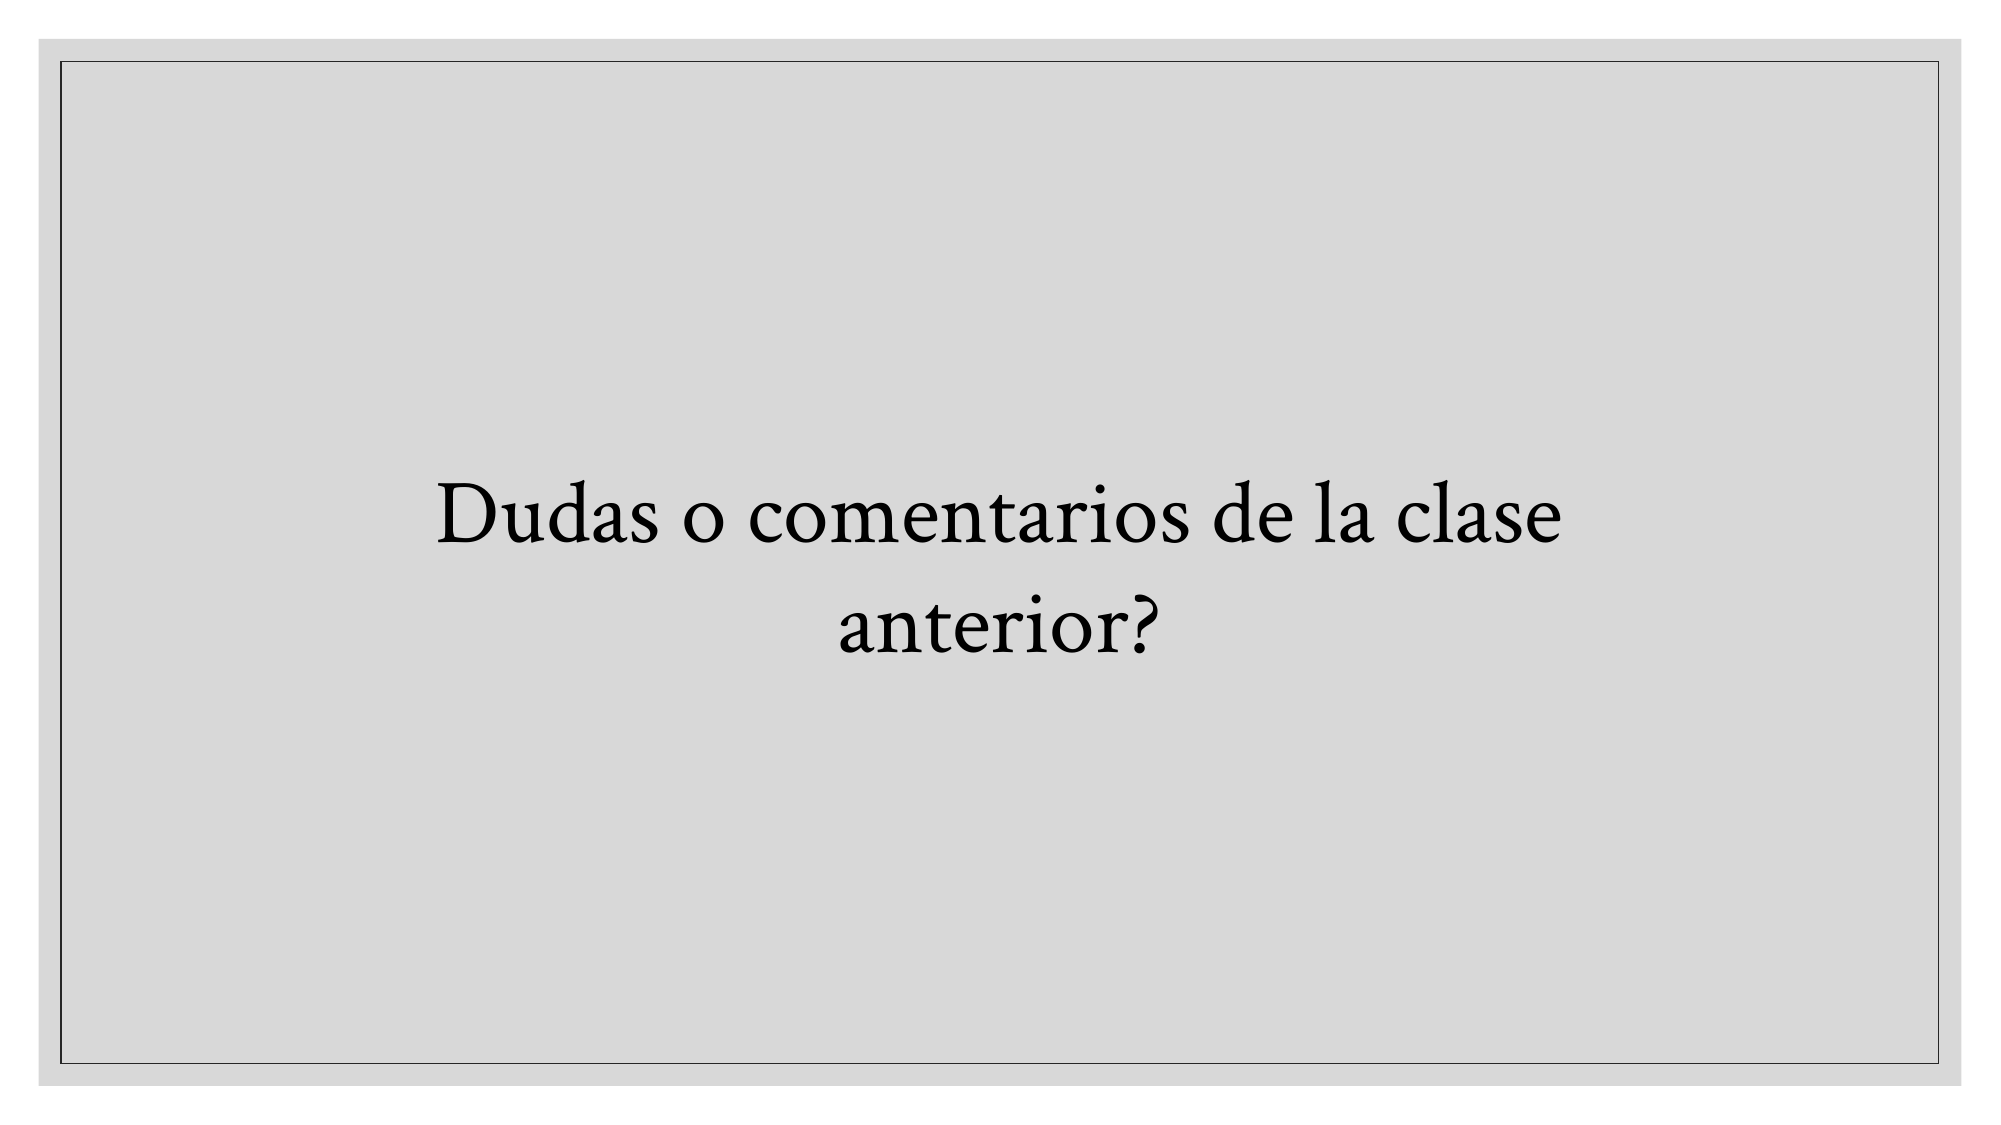

Dudas o comentarios de la clase anterior?